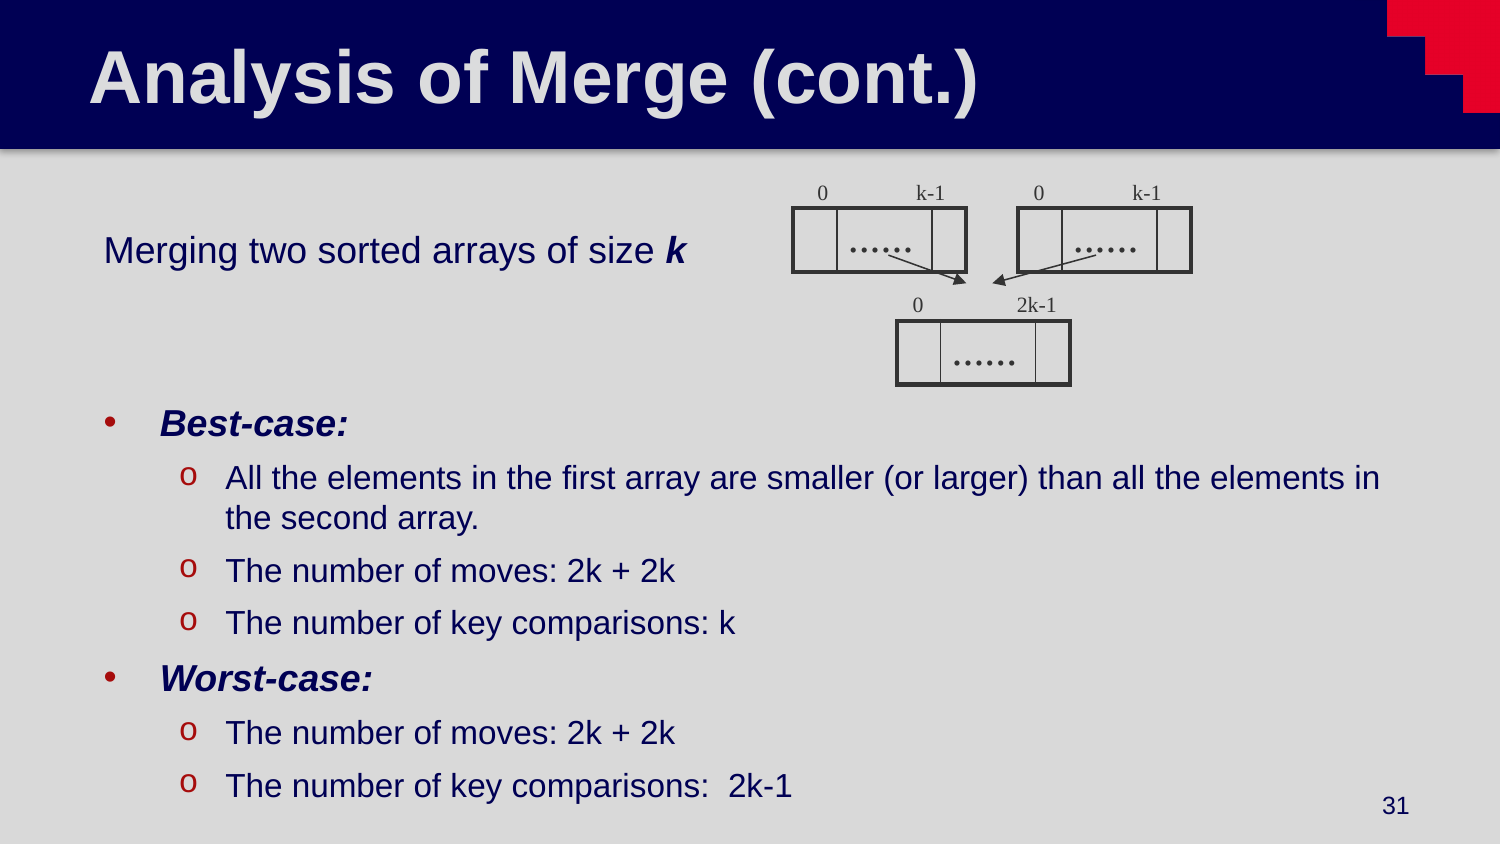

# Analysis of Merge (cont.)
Merging two sorted arrays of size k

Best-case:
All the elements in the first array are smaller (or larger) than all the elements in the second array.
The number of moves: 2k + 2k
The number of key comparisons: k
Worst-case:
The number of moves: 2k + 2k
The number of key comparisons:  2k-1

0                k-1
0                k-1
|  | ...... |  |
| --- | --- | --- |
|  | ...... |  |
| --- | --- | --- |

0                 2k-1
|  | ...... |  |
| --- | --- | --- |
31